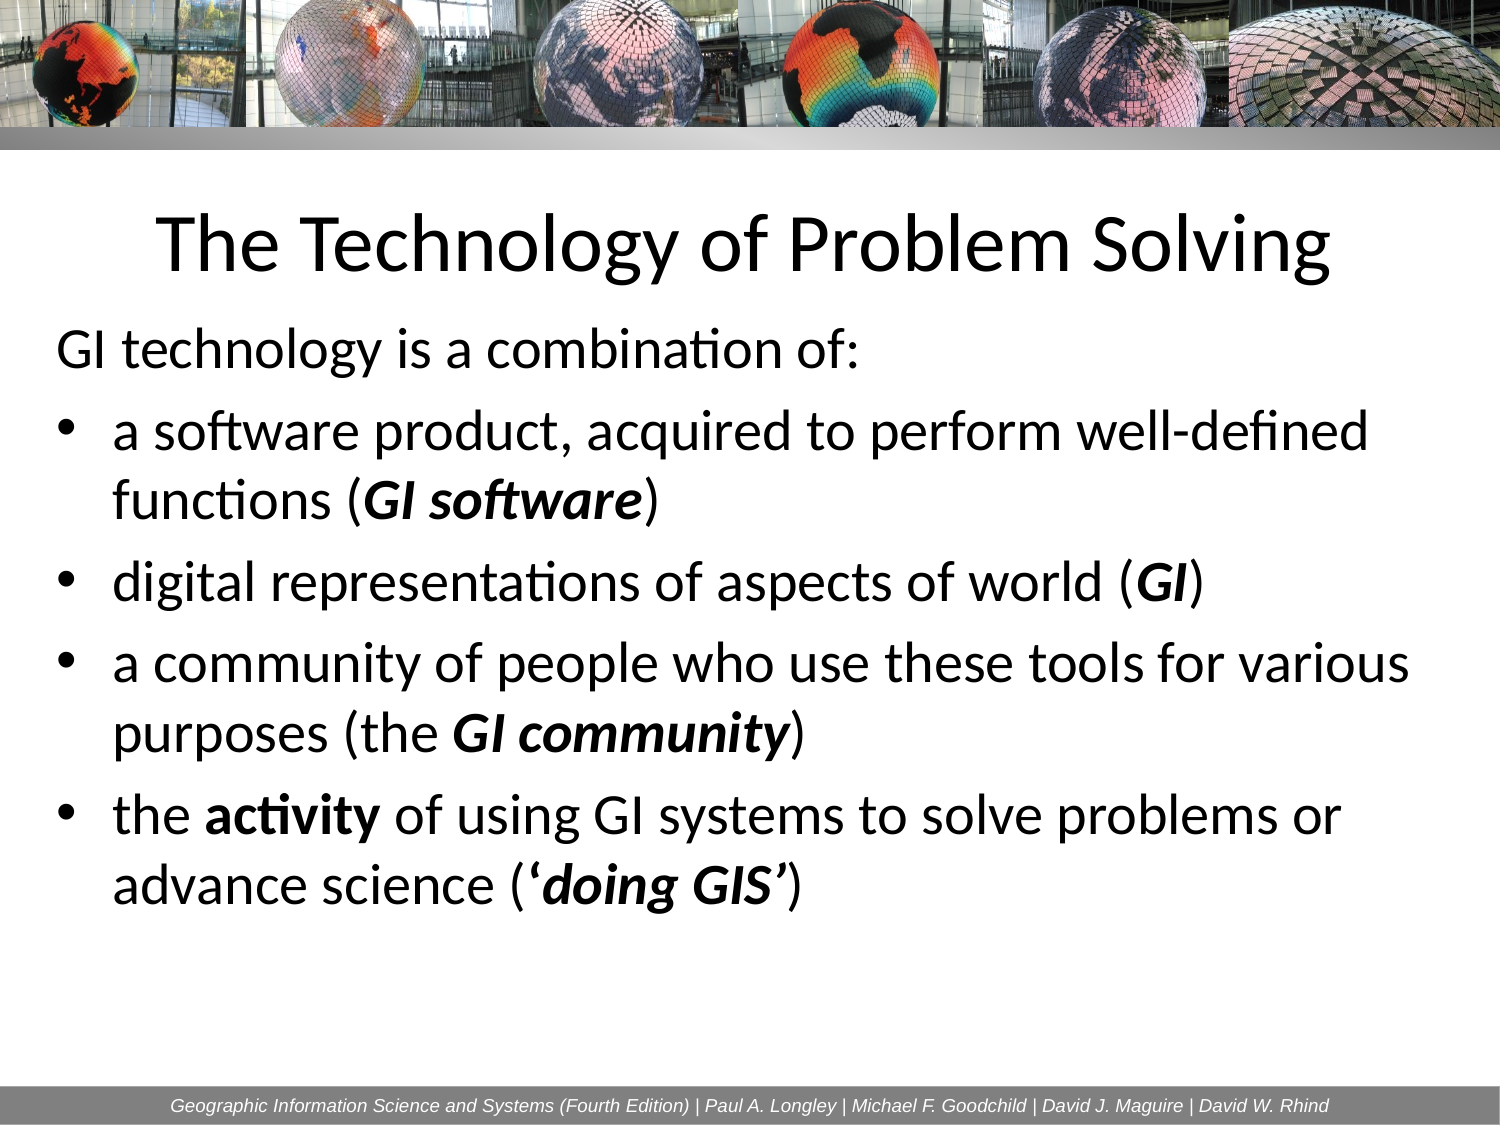

# The Technology of Problem Solving
GI technology is a combination of:
a software product, acquired to perform well-defined functions (GI software)
digital representations of aspects of world (GI)
a community of people who use these tools for various purposes (the GI community)
the activity of using GI systems to solve problems or advance science (‘doing GIS’)